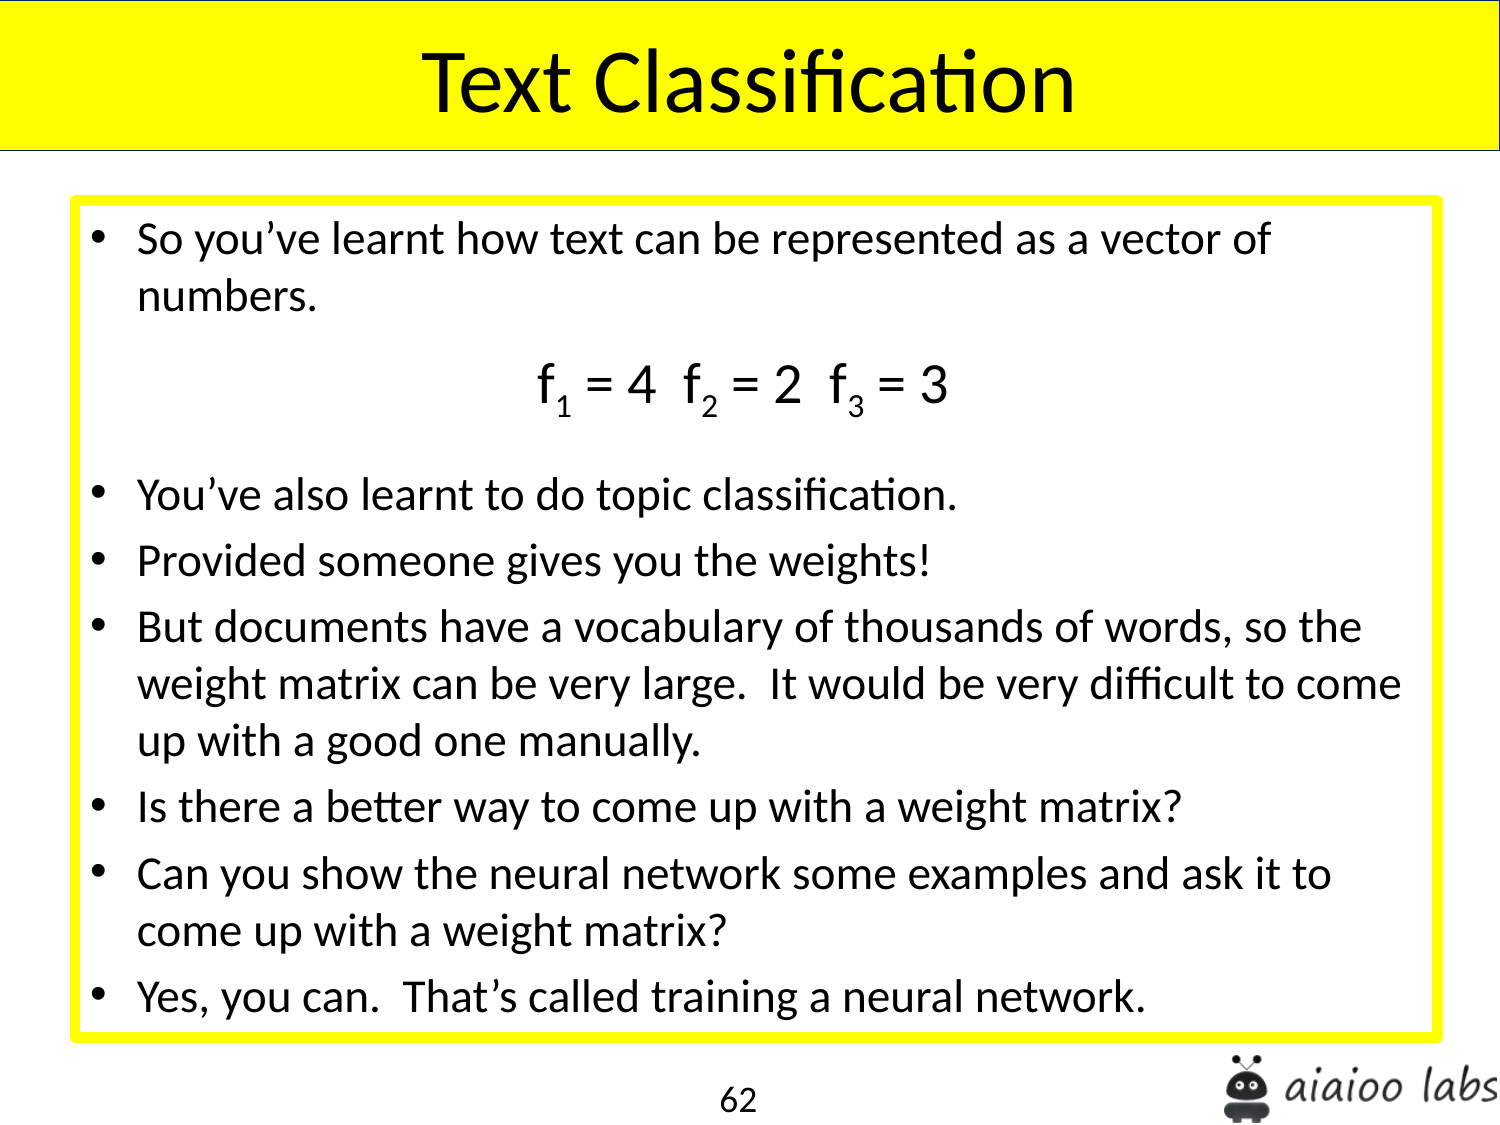

Text Classification
So you’ve learnt how text can be represented as a vector of numbers.

You’ve also learnt to do topic classification.
Provided someone gives you the weights!
But documents have a vocabulary of thousands of words, so the weight matrix can be very large.  It would be very difficult to come up with a good one manually.
Is there a better way to come up with a weight matrix?
Can you show the neural network some examples and ask it to come up with a weight matrix?
Yes, you can.  That’s called training a neural network.
f1 = 4  f2 = 2  f3 = 3